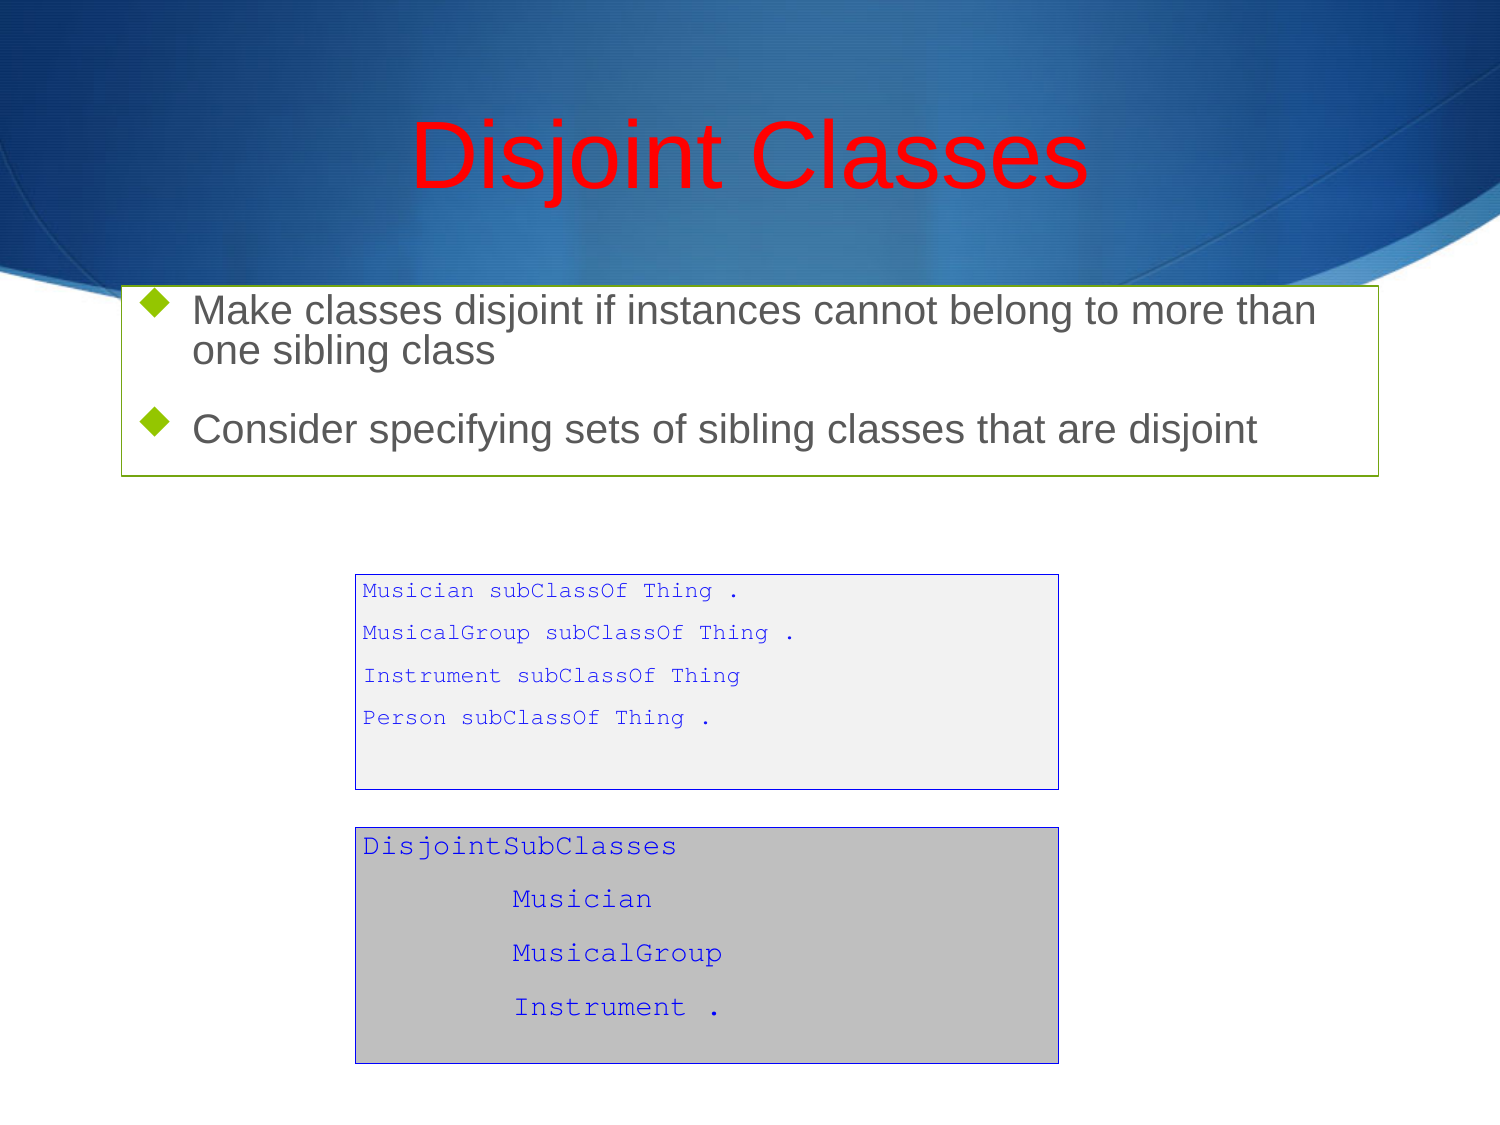

# Disjoint Classes
Make classes disjoint if instances cannot belong to more than one sibling class
Consider specifying sets of sibling classes that are disjoint
Musician subClassOf Thing .
MusicalGroup subClassOf Thing .
Instrument subClassOf Thing
Person subClassOf Thing .
DisjointSubClasses
	Musician
	MusicalGroup
	Instrument .